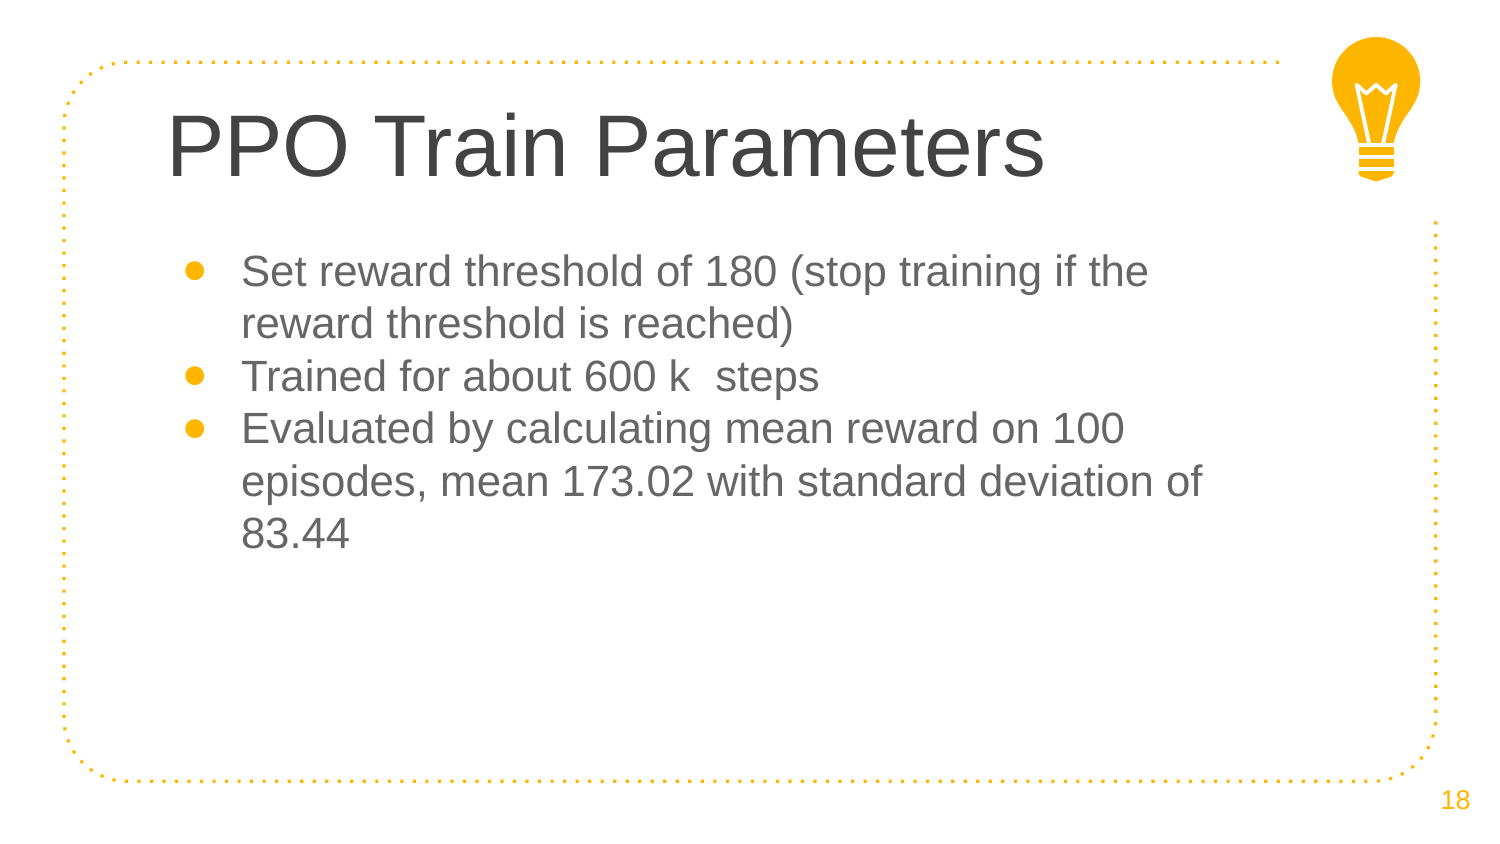

PPO Train Parameters
Set reward threshold of 180 (stop training if the reward threshold is reached)
Trained for about 600 k  steps
Evaluated by calculating mean reward on 100 episodes, mean 173.02 with standard deviation of 83.44

18